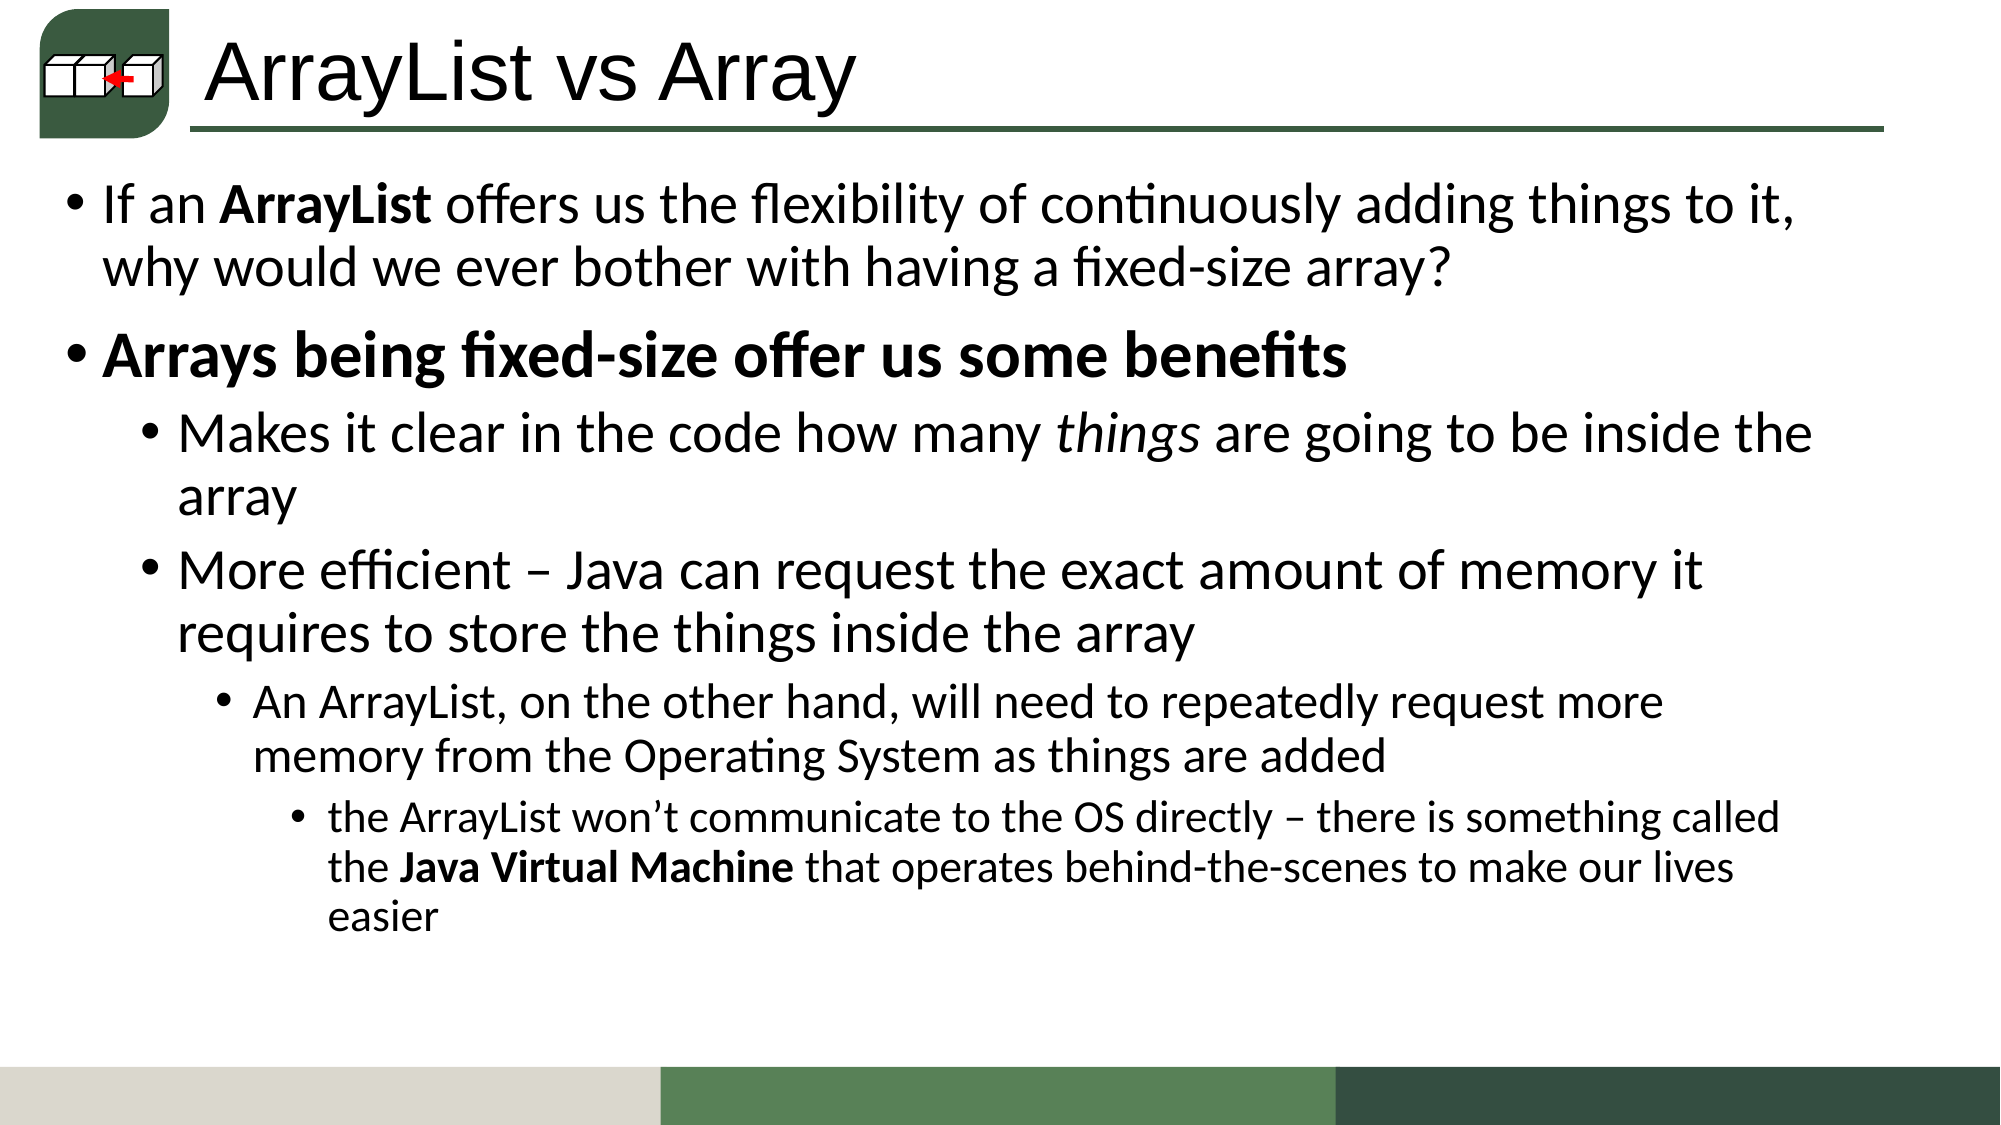

# ArrayList vs Array
If an ArrayList offers us the flexibility of continuously adding things to it, why would we ever bother with having a fixed-size array?
Arrays being fixed-size offer us some benefits
Makes it clear in the code how many things are going to be inside the array
More efficient – Java can request the exact amount of memory it requires to store the things inside the array
An ArrayList, on the other hand, will need to repeatedly request more memory from the Operating System as things are added
the ArrayList won’t communicate to the OS directly – there is something called the Java Virtual Machine that operates behind-the-scenes to make our lives easier